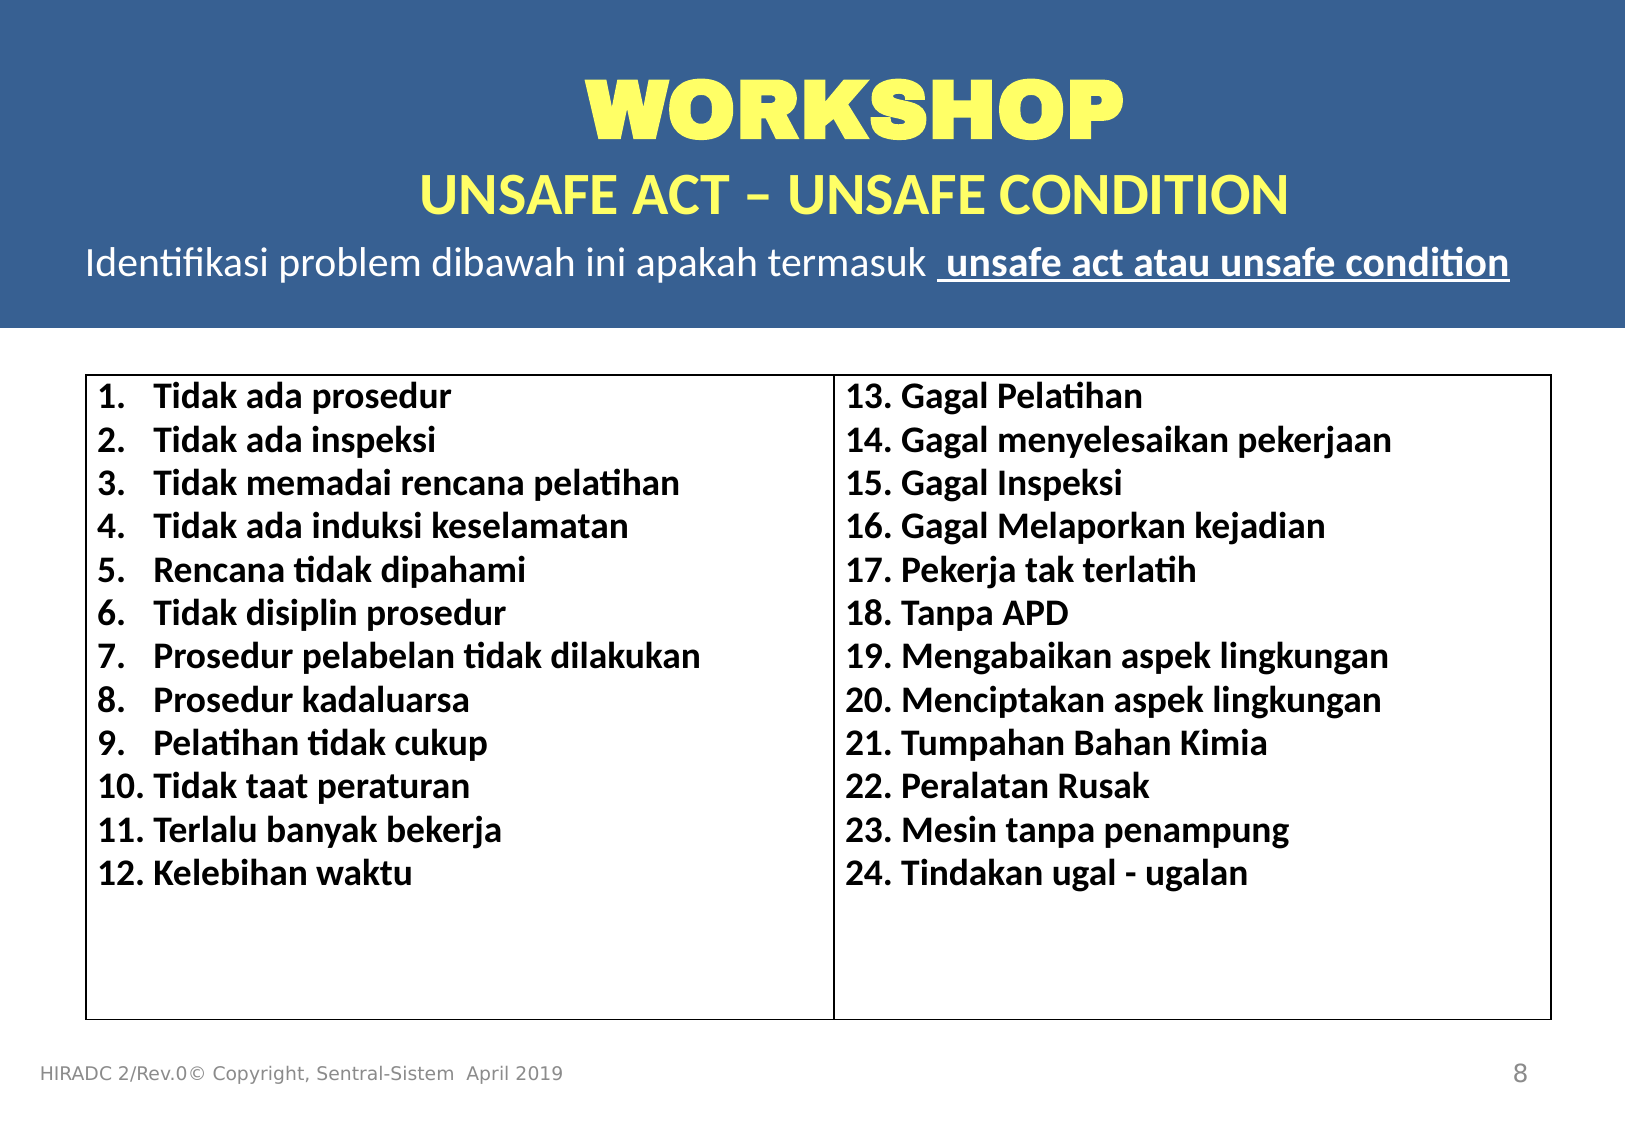

# WORKSHOP UNSAFE ACT – UNSAFE CONDITION
Identifikasi problem dibawah ini apakah termasuk  unsafe act atau unsafe condition
| Tidak ada prosedur Tidak ada inspeksi Tidak memadai rencana pelatihan Tidak ada induksi keselamatan Rencana tidak dipahami Tidak disiplin prosedur Prosedur pelabelan tidak dilakukan Prosedur kadaluarsa Pelatihan tidak cukup Tidak taat peraturan Terlalu banyak bekerja Kelebihan waktu | Gagal Pelatihan Gagal menyelesaikan pekerjaan Gagal Inspeksi Gagal Melaporkan kejadian Pekerja tak terlatih Tanpa APD Mengabaikan aspek lingkungan Menciptakan aspek lingkungan Tumpahan Bahan Kimia Peralatan Rusak Mesin tanpa penampung Tindakan ugal - ugalan |
| --- | --- |
HIRADC 2/Rev.0© Copyright, Sentral-Sistem  April 2019
8